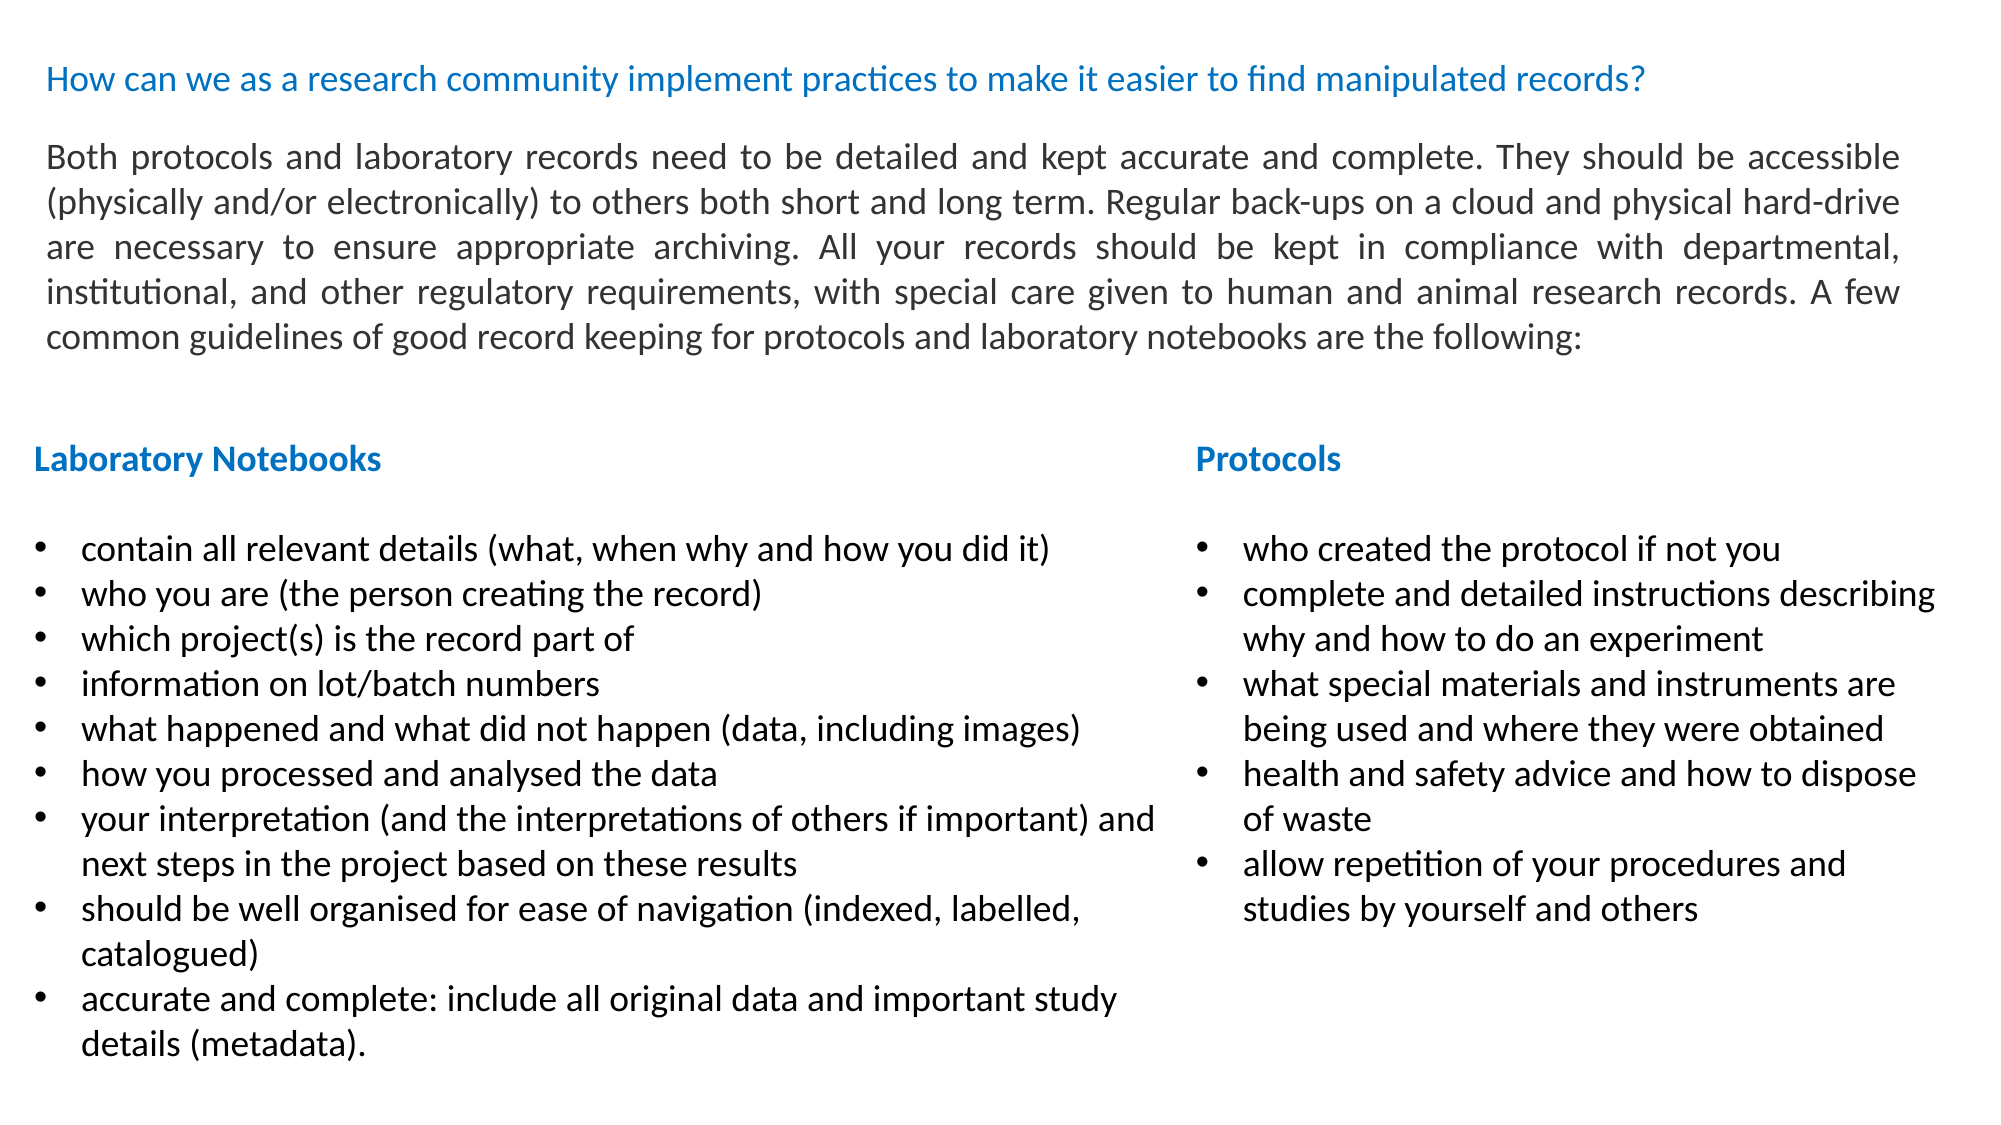

How can we as a research community implement practices to make it easier to find manipulated records?
Both protocols and laboratory records need to be detailed and kept accurate and complete. They should be accessible (physically and/or electronically) to others both short and long term. Regular back-ups on a cloud and physical hard-drive are necessary to ensure appropriate archiving. All your records should be kept in compliance with departmental, institutional, and other regulatory requirements, with special care given to human and animal research records. A few common guidelines of good record keeping for protocols and laboratory notebooks are the following:
Laboratory Notebooks

contain all relevant details (what, when why and how you did it)
who you are (the person creating the record)
which project(s) is the record part of
information on lot/batch numbers
what happened and what did not happen (data, including images)
how you processed and analysed the data
your interpretation (and the interpretations of others if important) and next steps in the project based on these results
should be well organised for ease of navigation (indexed, labelled, catalogued)
accurate and complete: include all original data and important study details (metadata).
Protocols

who created the protocol if not you
complete and detailed instructions describing why and how to do an experiment
what special materials and instruments are being used and where they were obtained
health and safety advice and how to dispose of waste
allow repetition of your procedures and studies by yourself and others